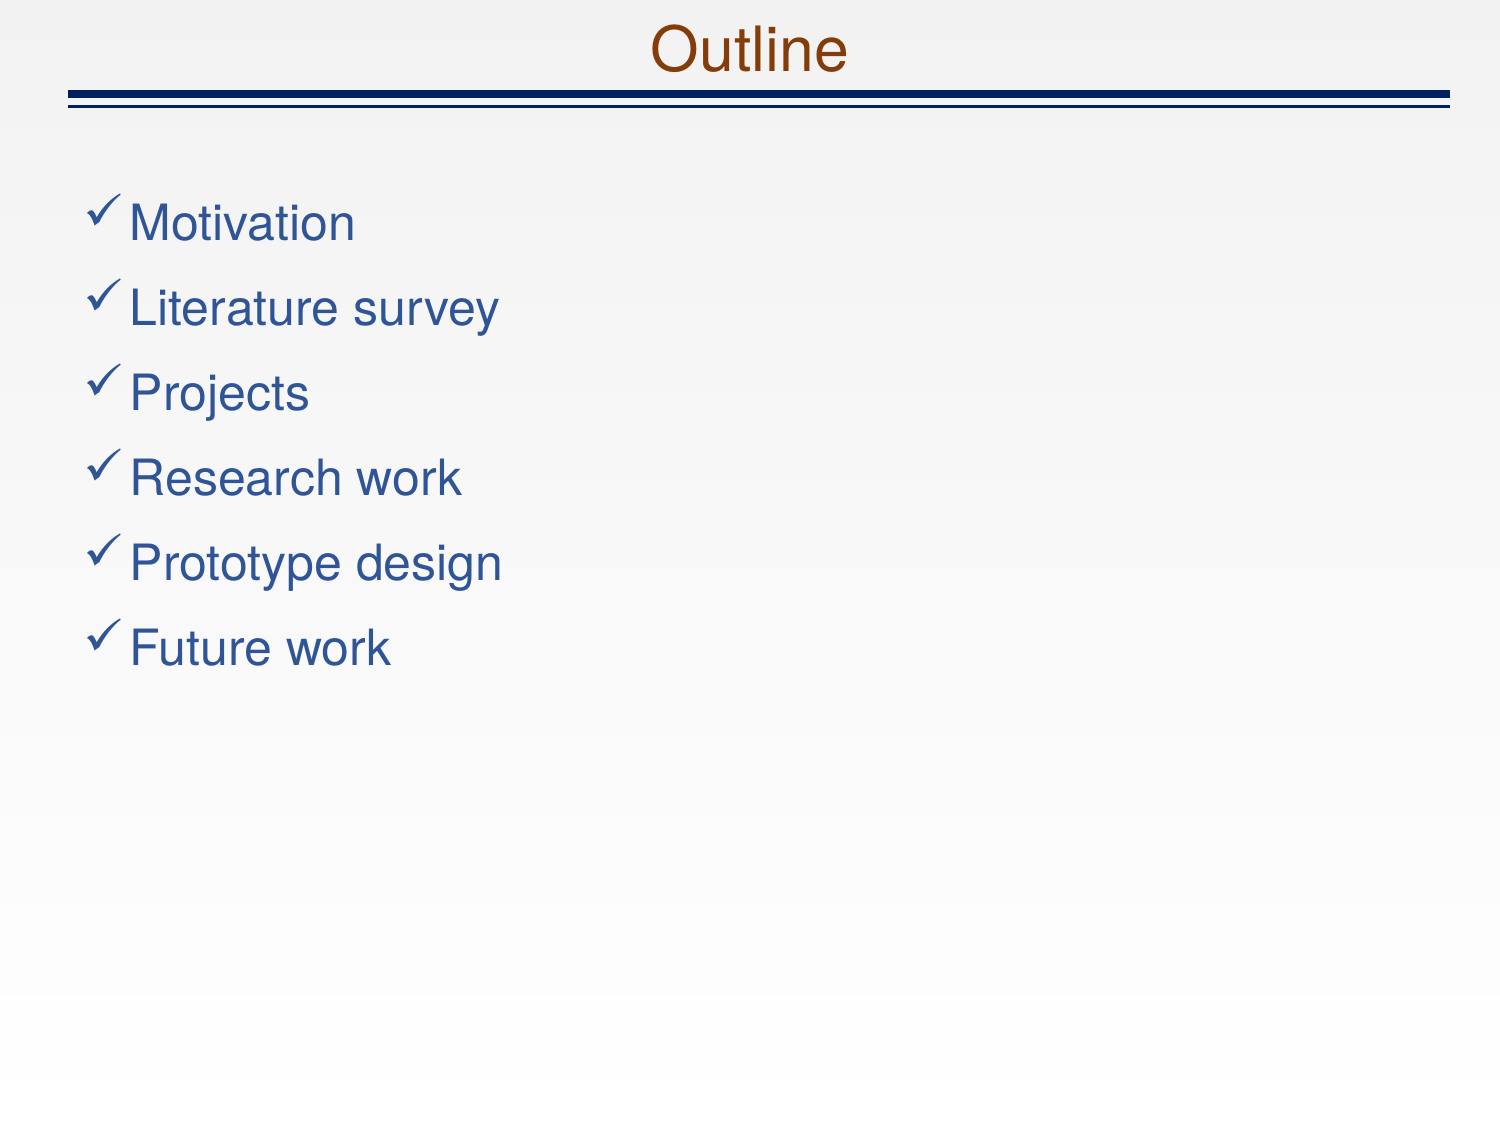

Outline
Motivation
Literature survey
Projects
Research work
Prototype design
Future work